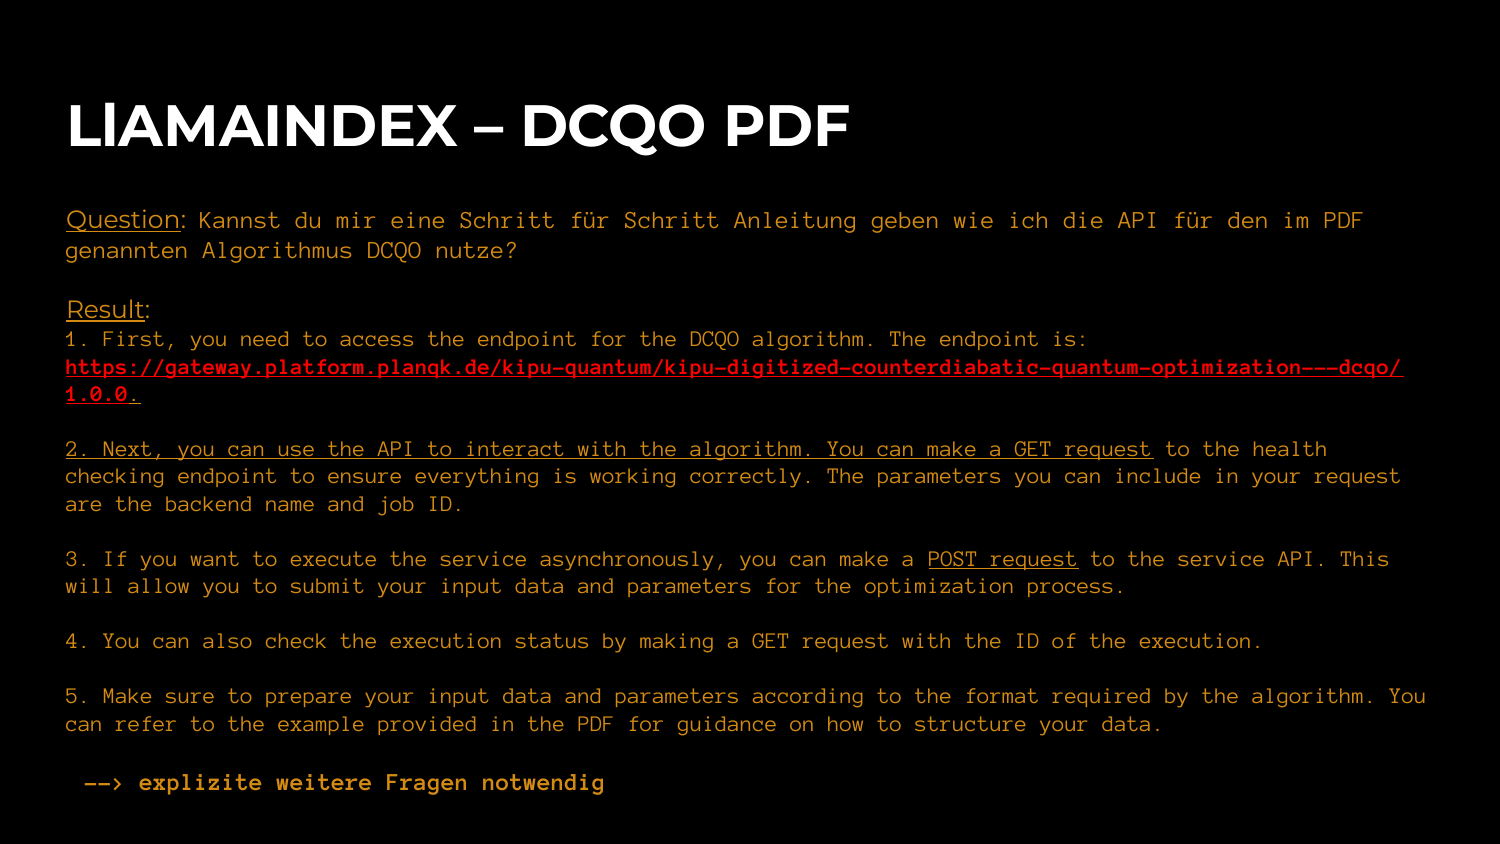

# LlAMAINDEX – DCQO PDF
Question: Kannst du mir eine Schritt für Schritt Anleitung geben wie ich die API für den im PDF genannten Algorithmus DCQO nutze?

Result:
1. First, you need to access the endpoint for the DCQO algorithm. The endpoint is: https://gateway.platform.planqk.de/kipu-quantum/kipu-digitized-counterdiabatic-quantum-optimization---dcqo/1.0.0.

2. Next, you can use the API to interact with the algorithm. You can make a GET request to the health checking endpoint to ensure everything is working correctly. The parameters you can include in your request are the backend name and job ID.

3. If you want to execute the service asynchronously, you can make a POST request to the service API. This will allow you to submit your input data and parameters for the optimization process.

4. You can also check the execution status by making a GET request with the ID of the execution.

5. Make sure to prepare your input data and parameters according to the format required by the algorithm. You can refer to the example provided in the PDF for guidance on how to structure your data.

--> explizite weitere Fragen notwendig